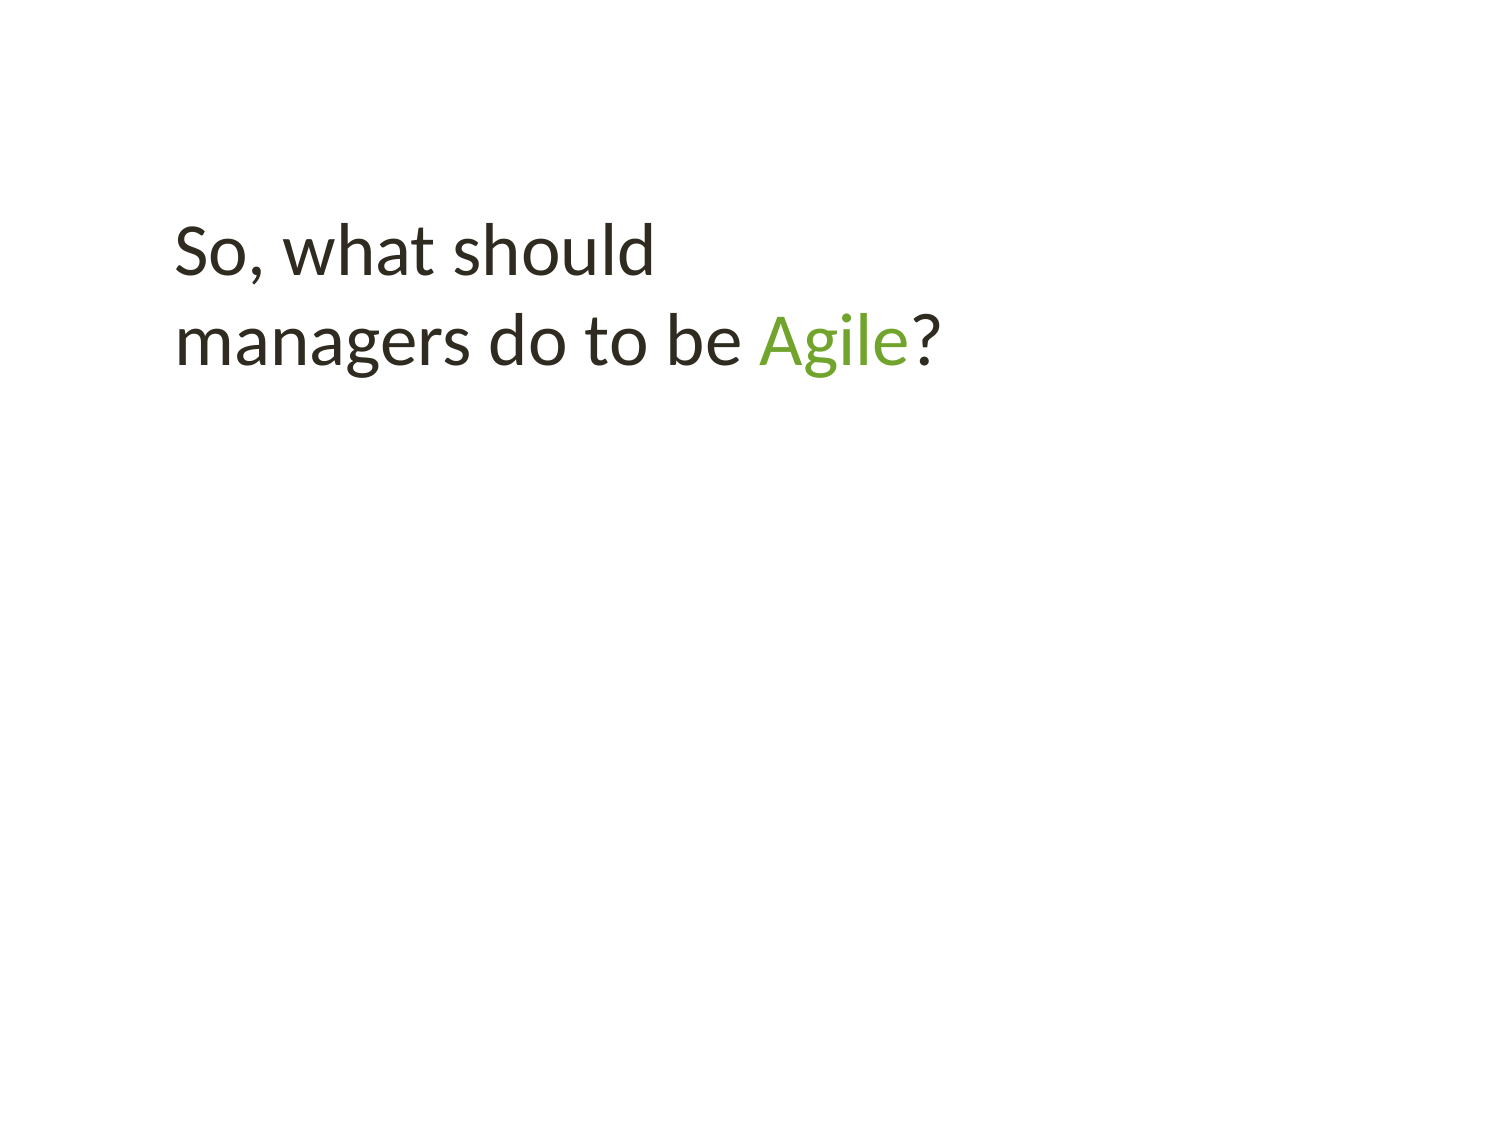

# So, what should managers do to be Agile?